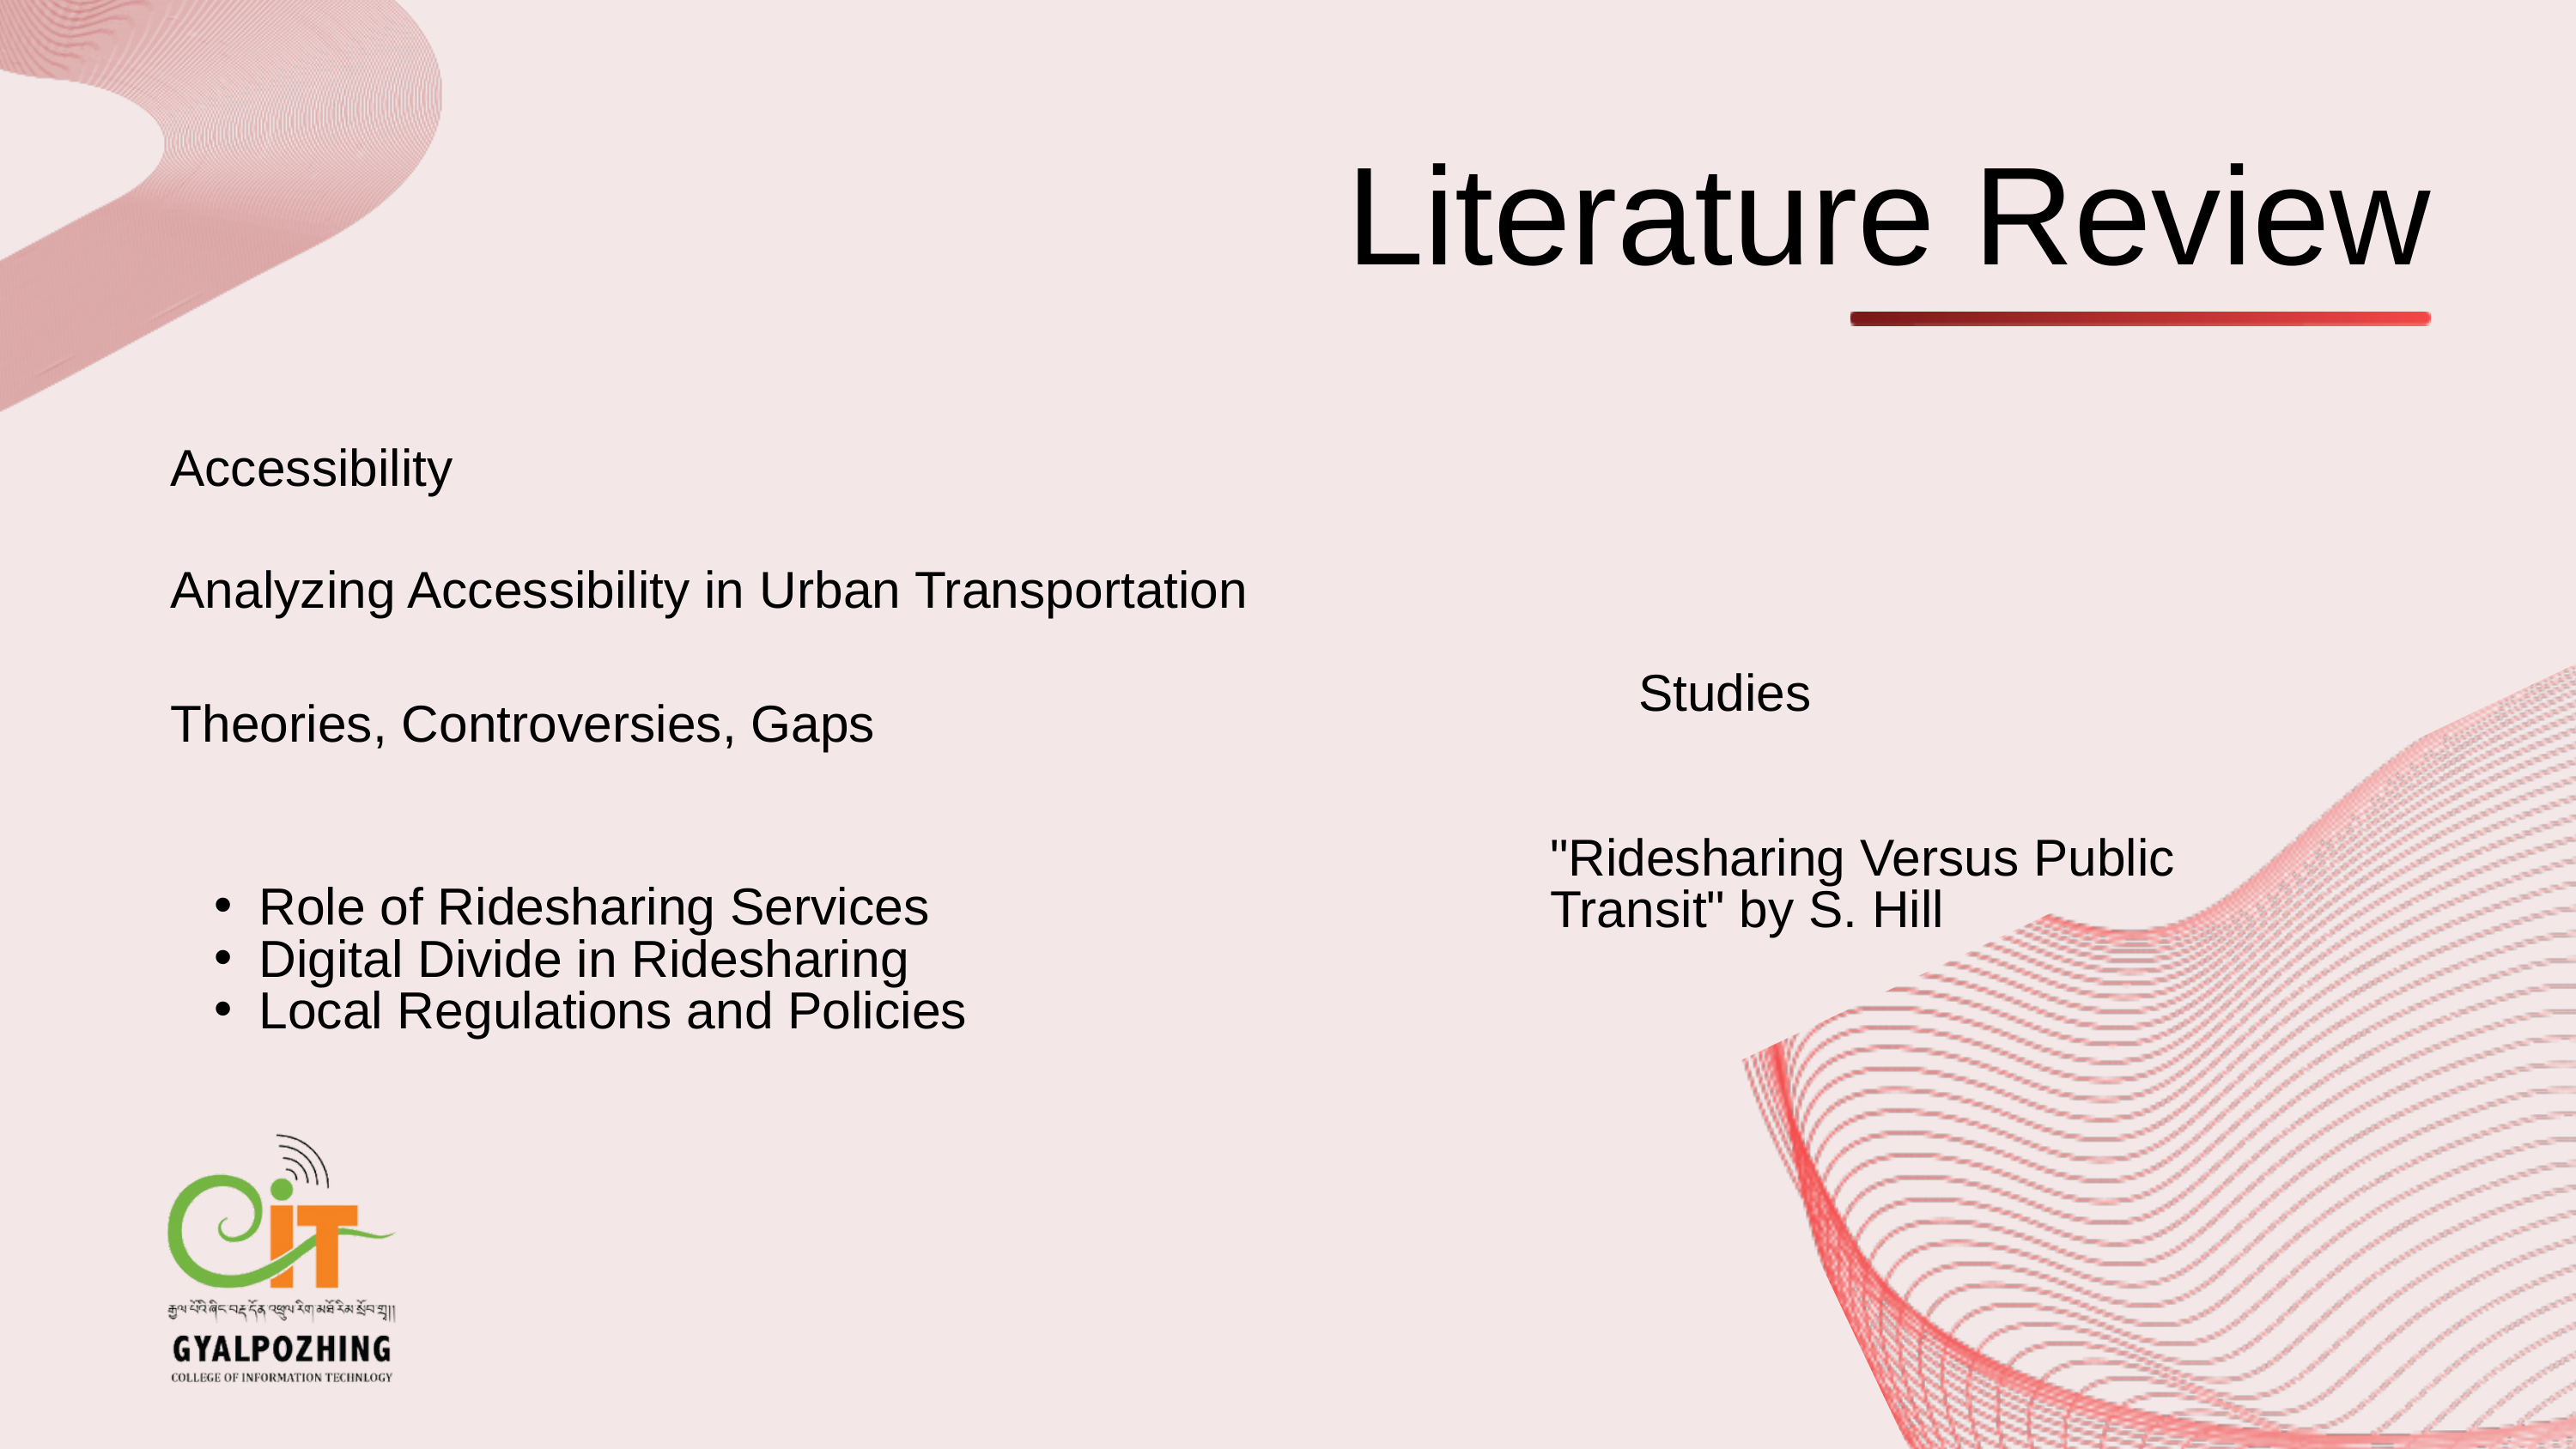

Literature Review

Accessibility
Analyzing Accessibility in Urban Transportation
Studies
Theories, Controversies, Gaps

"Ridesharing Versus Public Transit" by S. Hill
Role of Ridesharing Services
Digital Divide in Ridesharing
Local Regulations and Policies